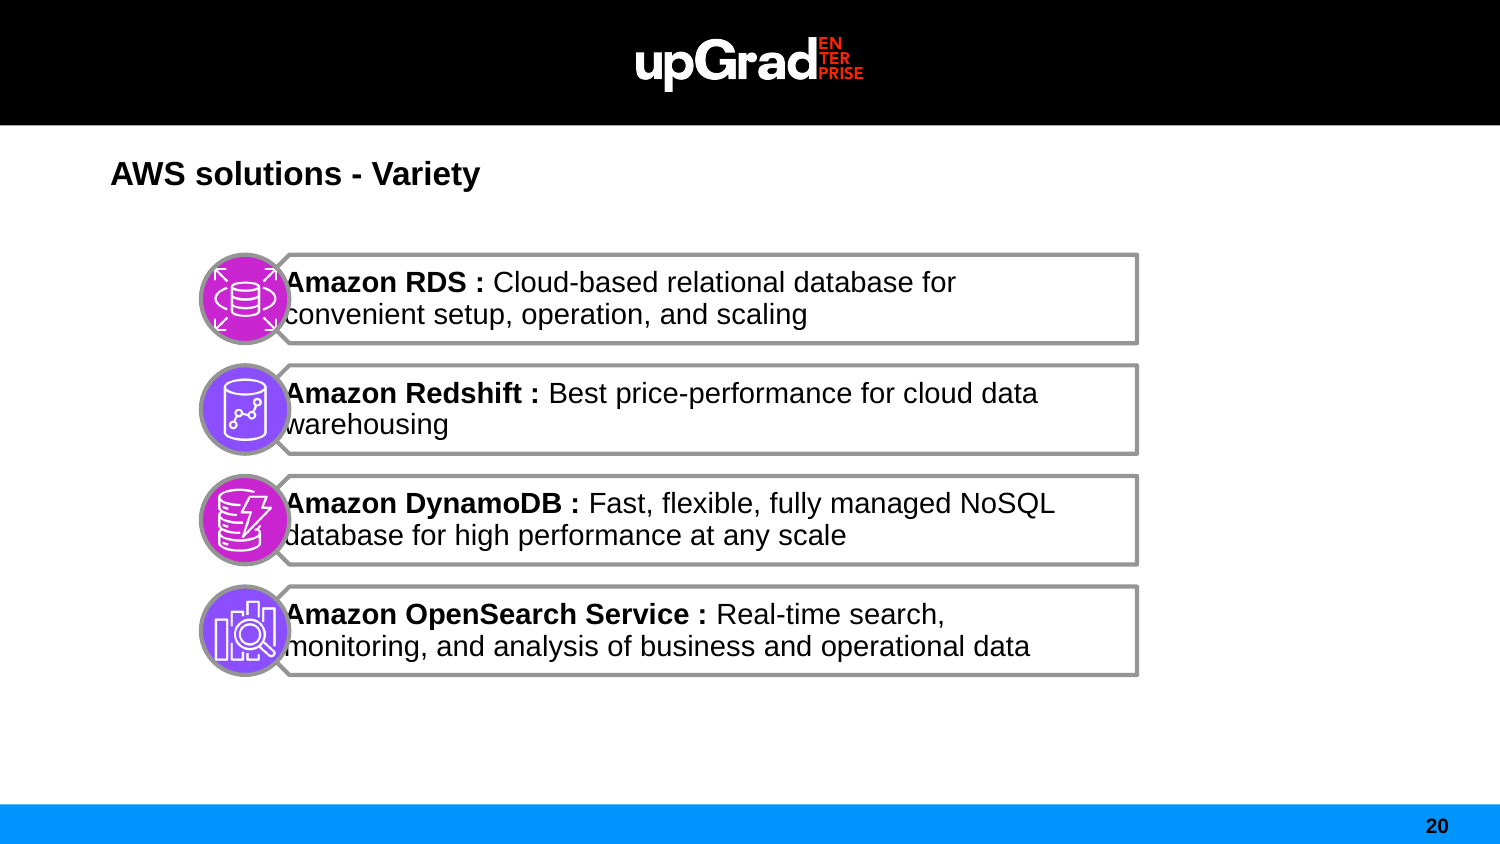

AWS solutions - Variety
Amazon RDS : Cloud-based relational database for convenient setup, operation, and scaling
Amazon Redshift : Best price-performance for cloud data warehousing
Amazon DynamoDB : Fast, flexible, fully managed NoSQL database for high performance at any scale
Amazon OpenSearch Service : Real-time search, monitoring, and analysis of business and operational data
20